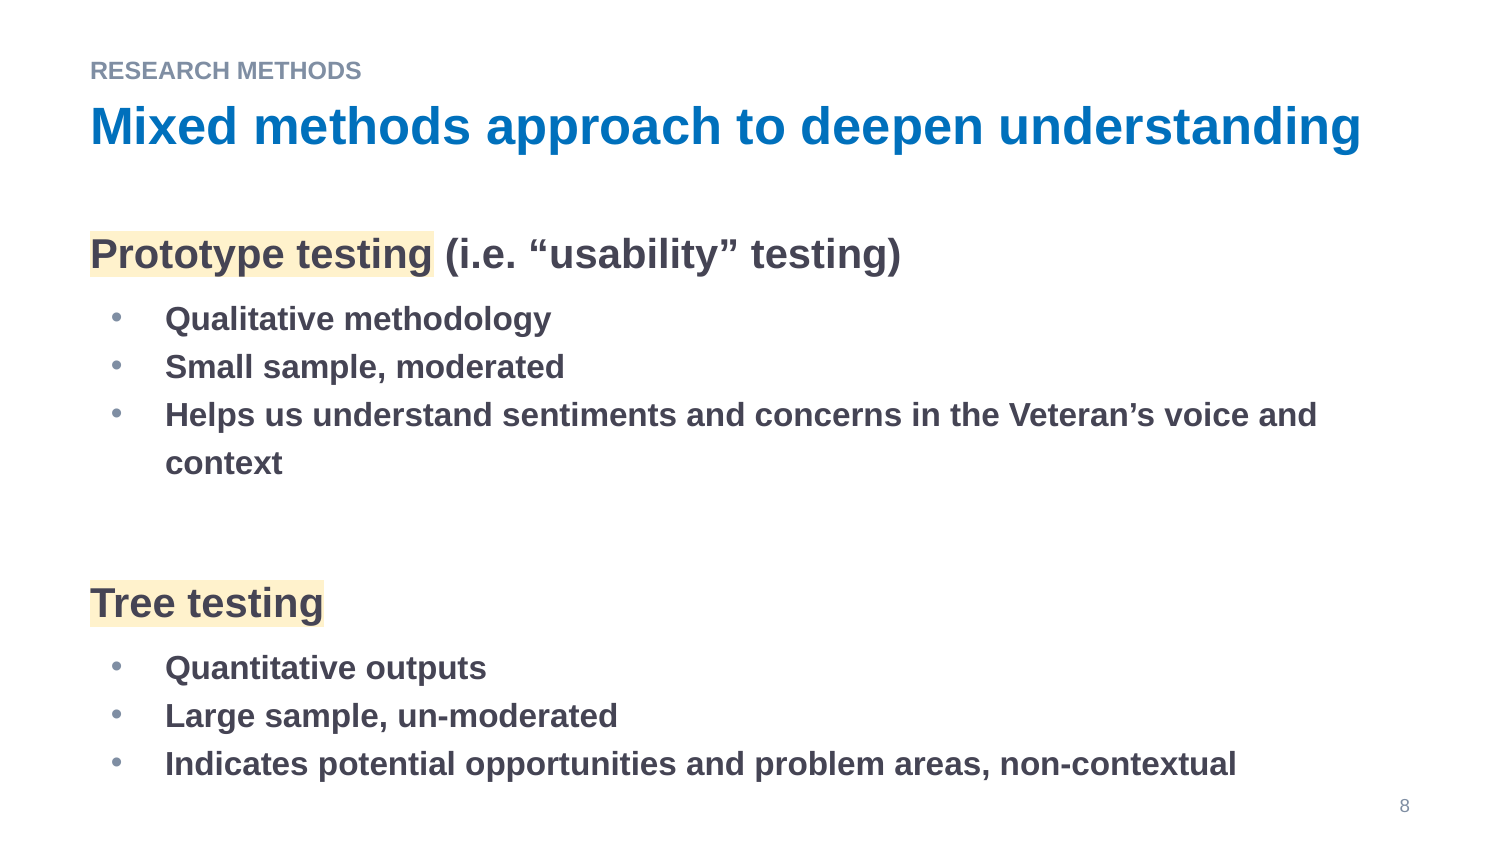

RESEARCH METHODS
# Mixed methods approach to deepen understanding
Prototype testing (i.e. “usability” testing)
Qualitative methodology
Small sample, moderated
Helps us understand sentiments and concerns in the Veteran’s voice and context

Tree testing
Quantitative outputs
Large sample, un-moderated
Indicates potential opportunities and problem areas, non-contextual
8